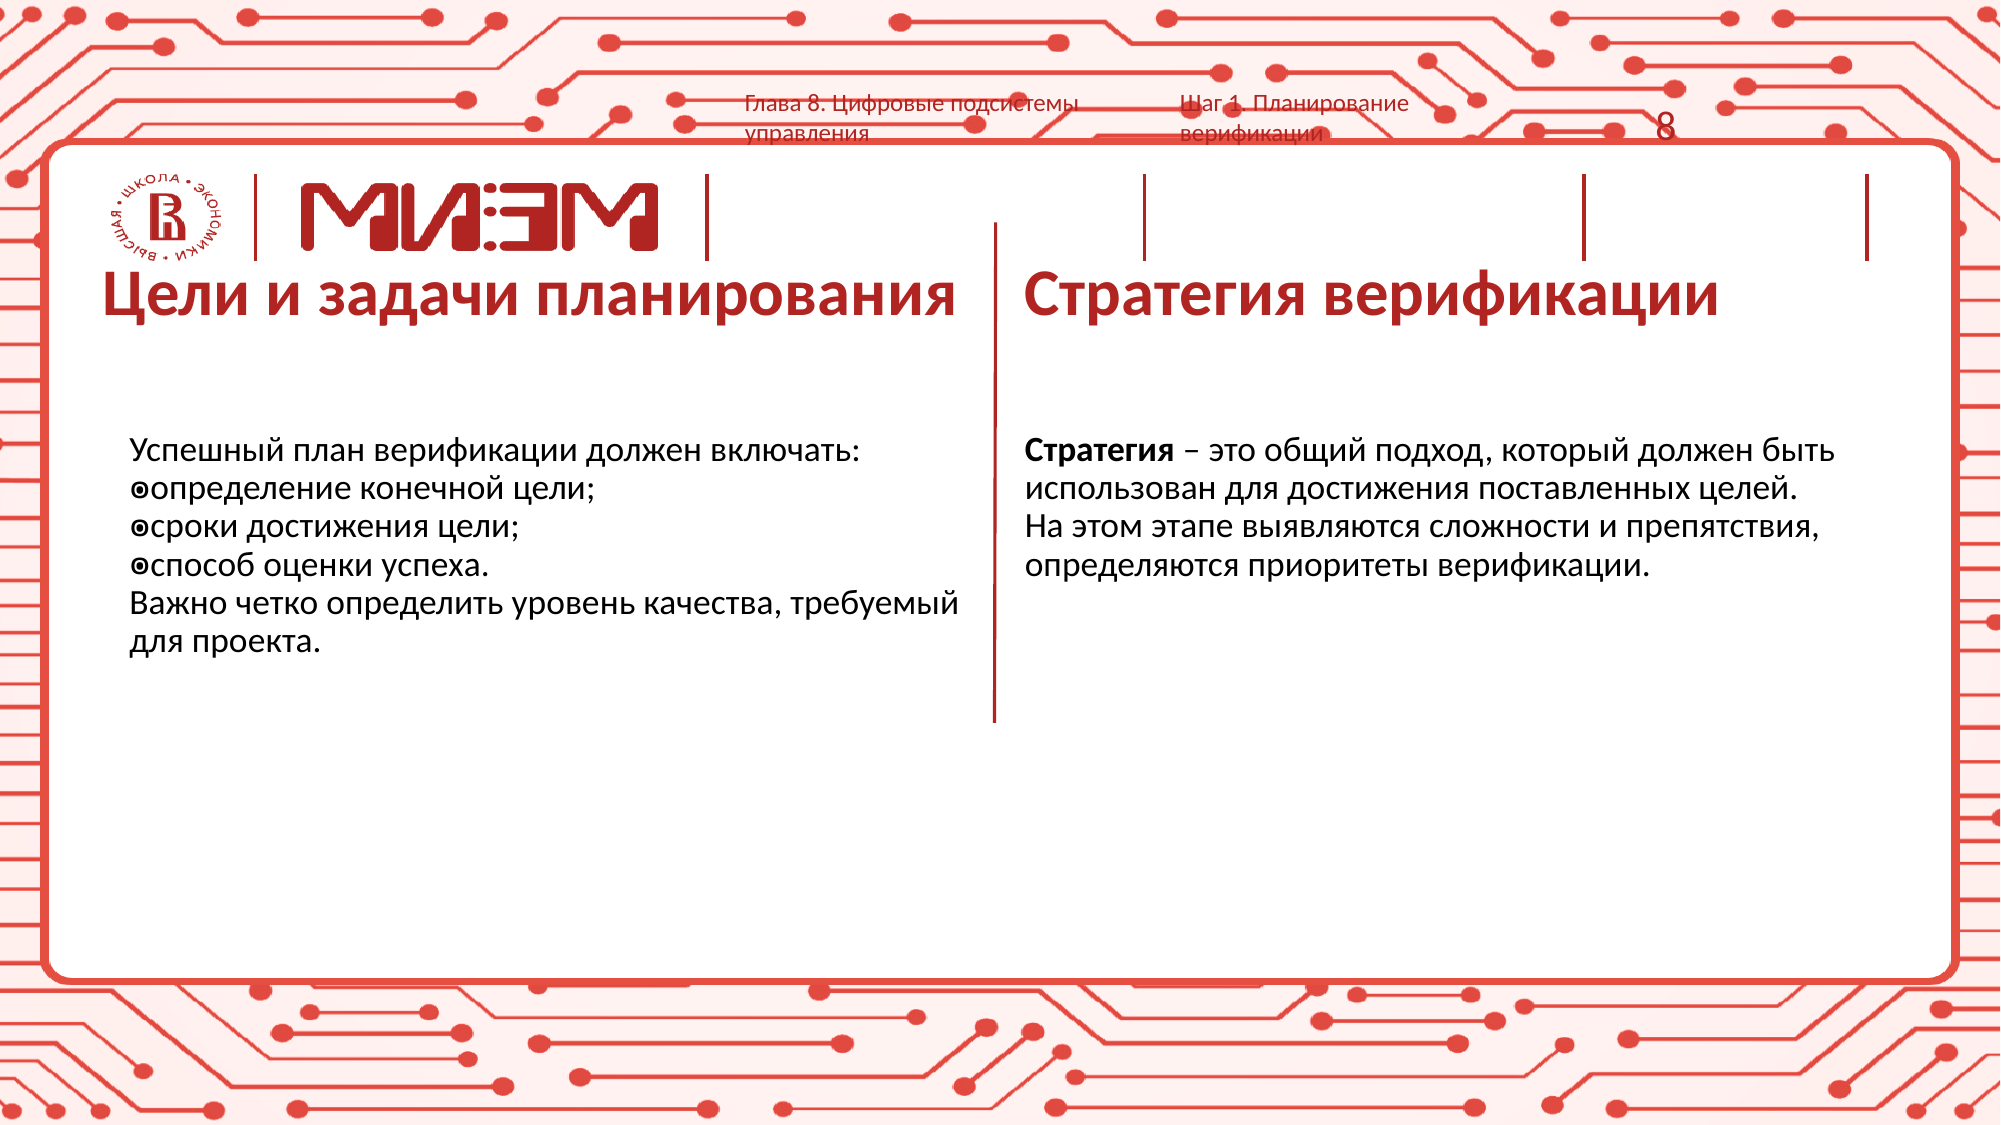

Глава 8. Цифровые подсистемы управления
Шаг 1. Планирование верификации
8
# Цели и задачи планирования
Стратегия верификации
Успешный план верификации должен включать:
определение конечной цели;
сроки достижения цели;
способ оценки успеха.
Важно четко определить уровень качества, требуемый для проекта.
Стратегия – это общий подход, который должен быть использован для достижения поставленных целей.
На этом этапе выявляются сложности и препятствия, определяются приоритеты верификации.